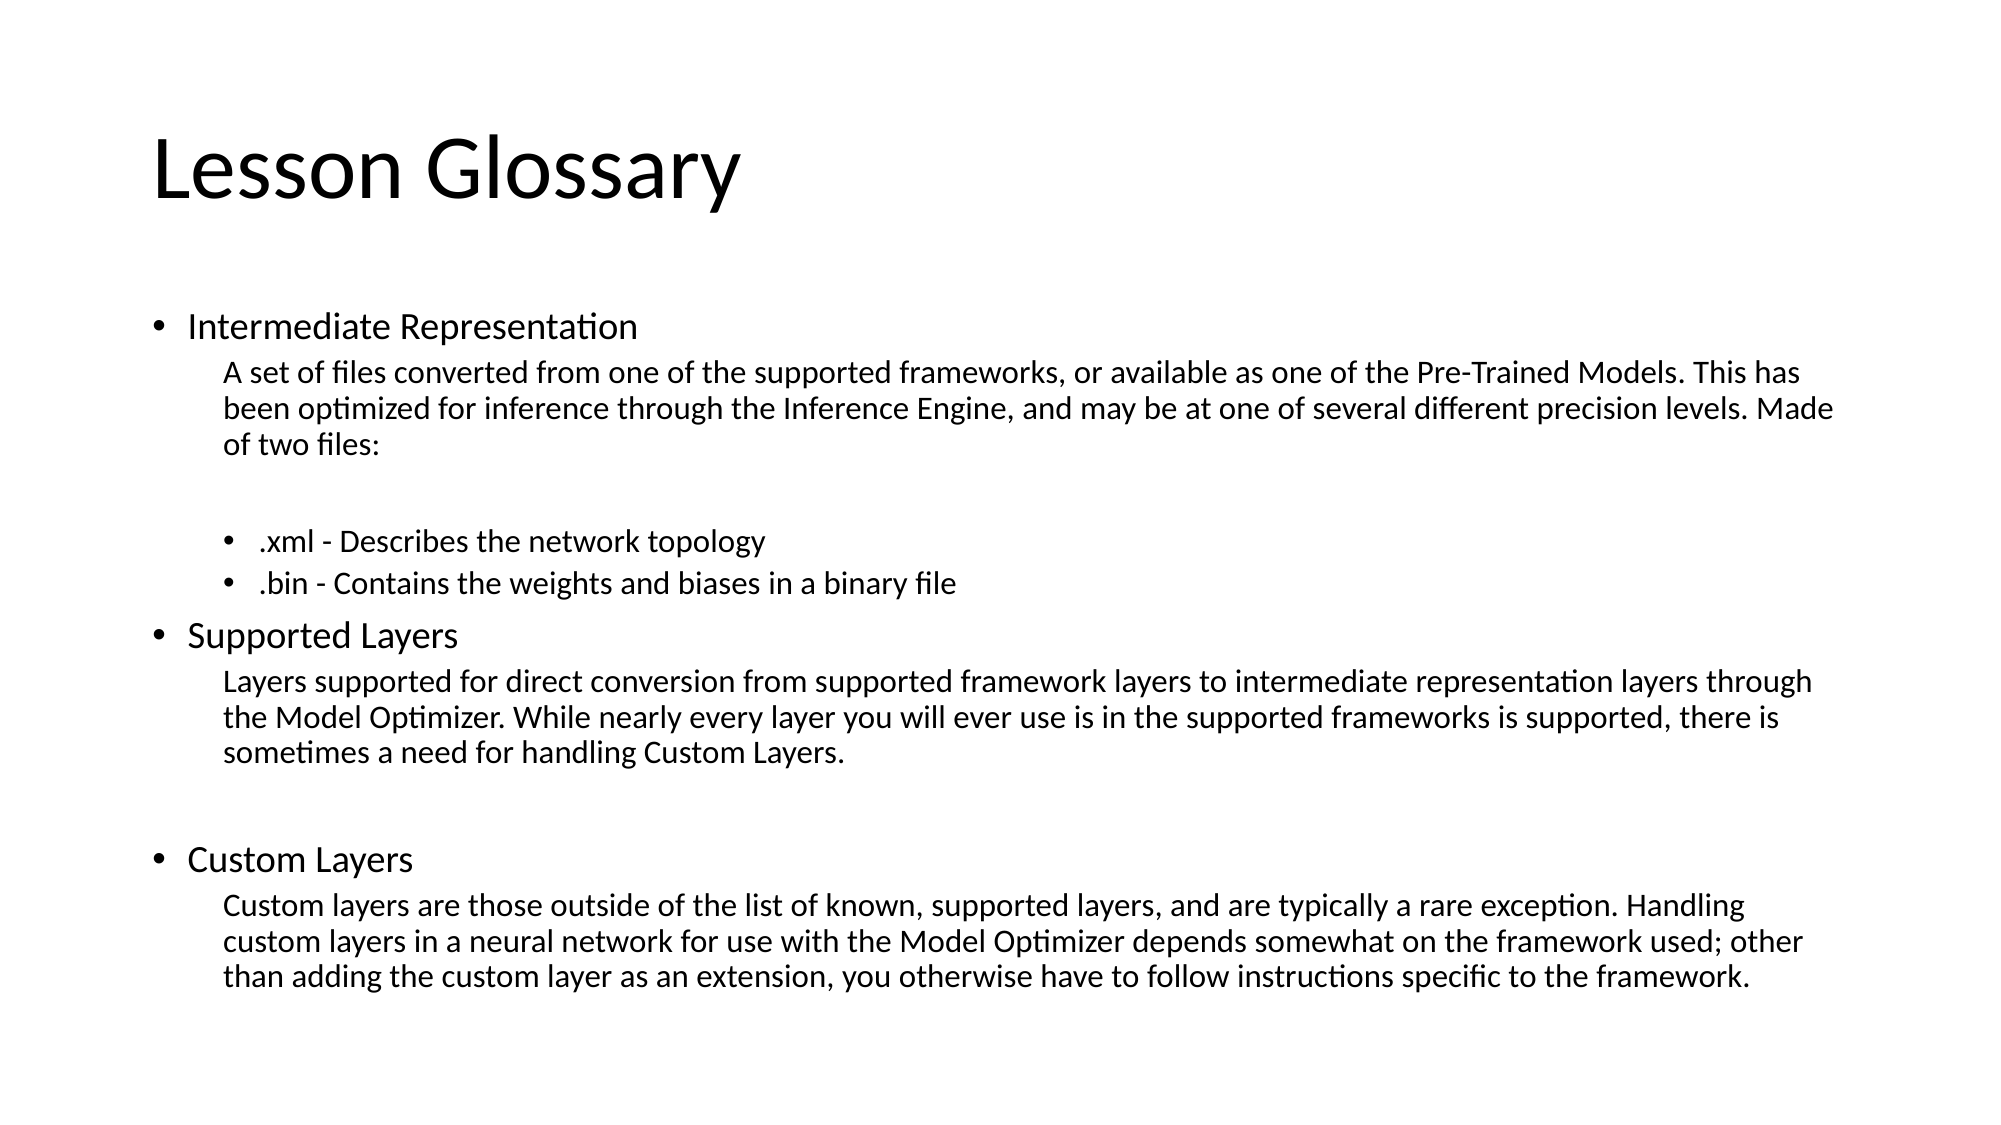

# Lesson Glossary
Intermediate Representation
A set of files converted from one of the supported frameworks, or available as one of the Pre-Trained Models. This has been optimized for inference through the Inference Engine, and may be at one of several different precision levels. Made of two files:

.xml - Describes the network topology
.bin - Contains the weights and biases in a binary file
Supported Layers
Layers supported for direct conversion from supported framework layers to intermediate representation layers through the Model Optimizer. While nearly every layer you will ever use is in the supported frameworks is supported, there is sometimes a need for handling Custom Layers.

Custom Layers
Custom layers are those outside of the list of known, supported layers, and are typically a rare exception. Handling custom layers in a neural network for use with the Model Optimizer depends somewhat on the framework used; other than adding the custom layer as an extension, you otherwise have to follow instructions specific to the framework.